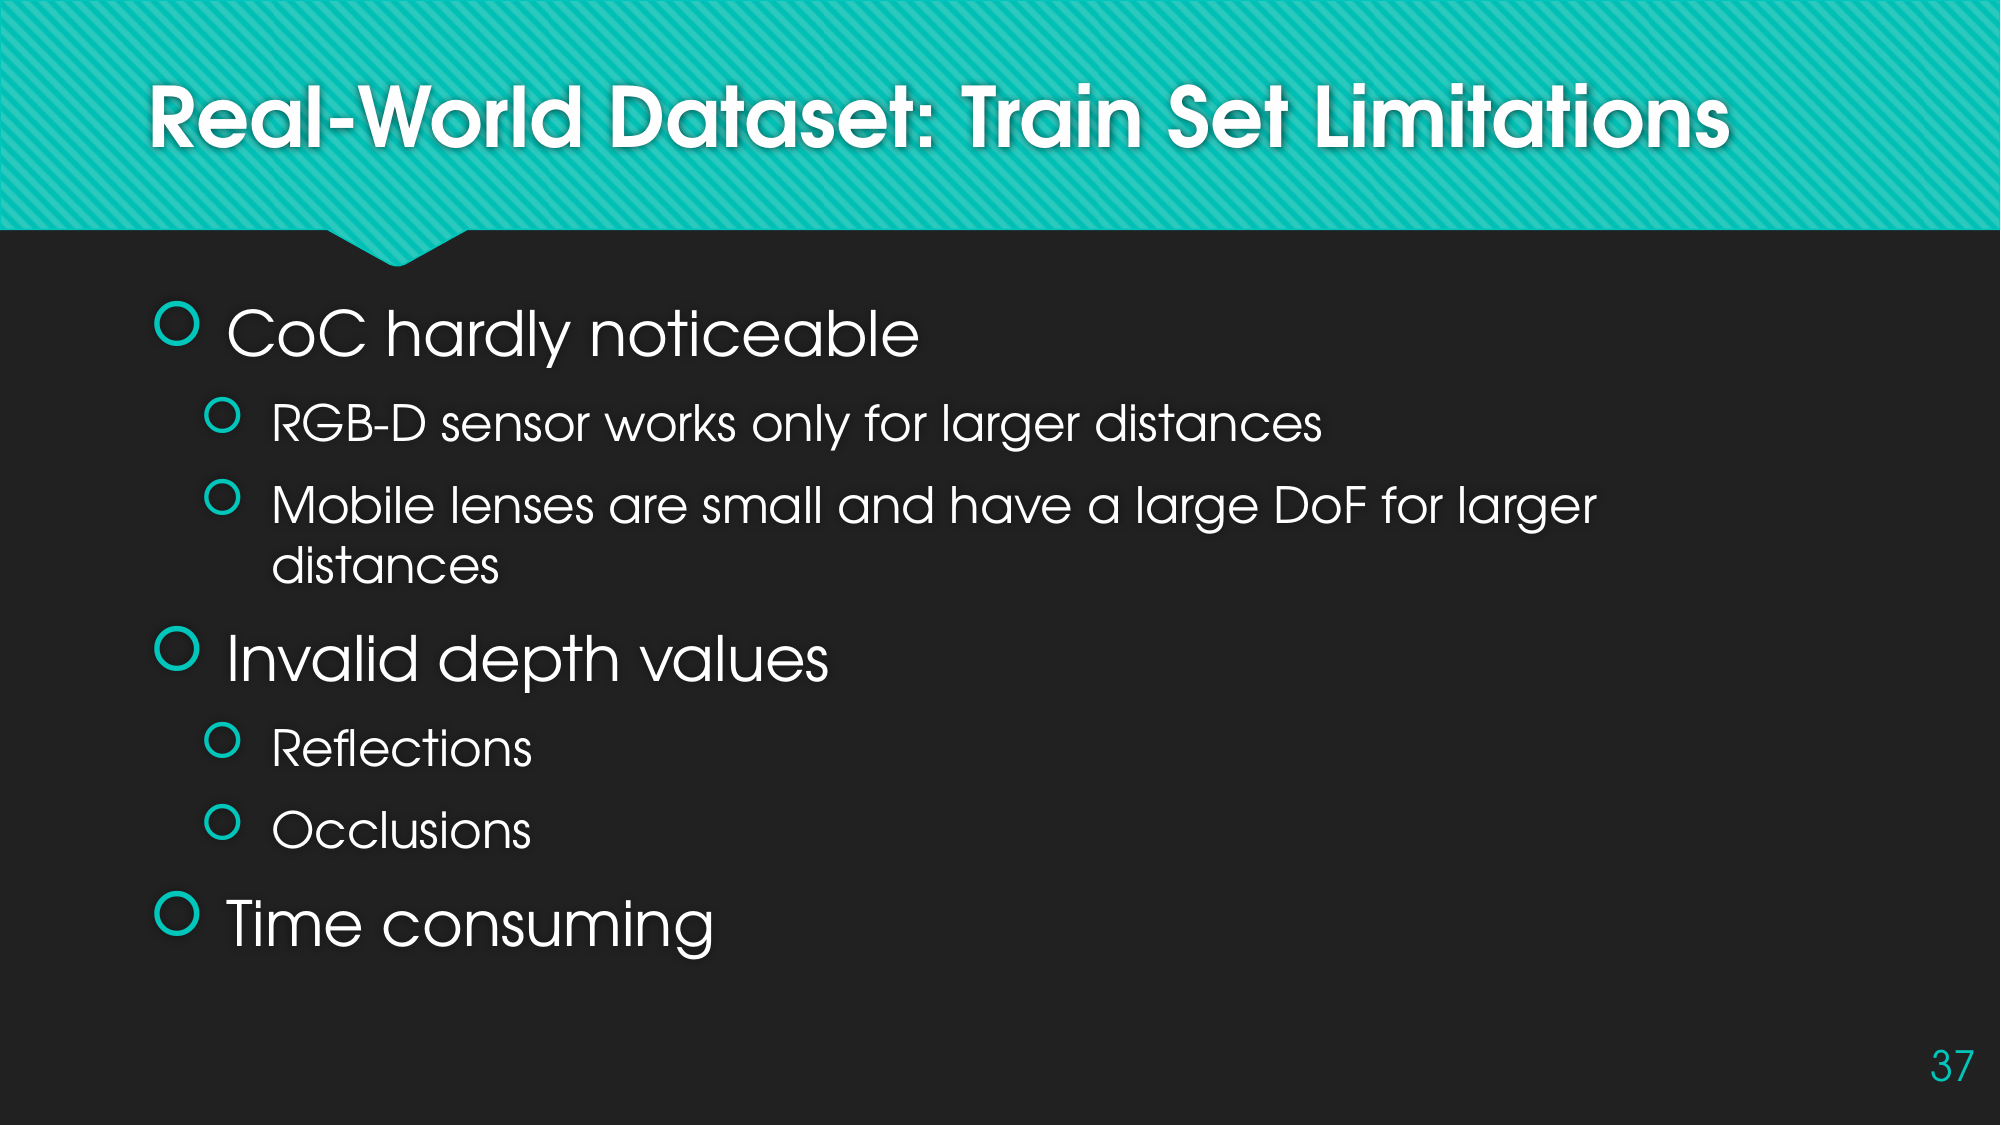

# Real-World Dataset: Train Set Limitations
CoC hardly noticeable
RGB-D sensor works only for larger distances
Mobile lenses are small and have a large DoF for larger distances
Invalid depth values
Reflections
Occlusions
Time consuming

37